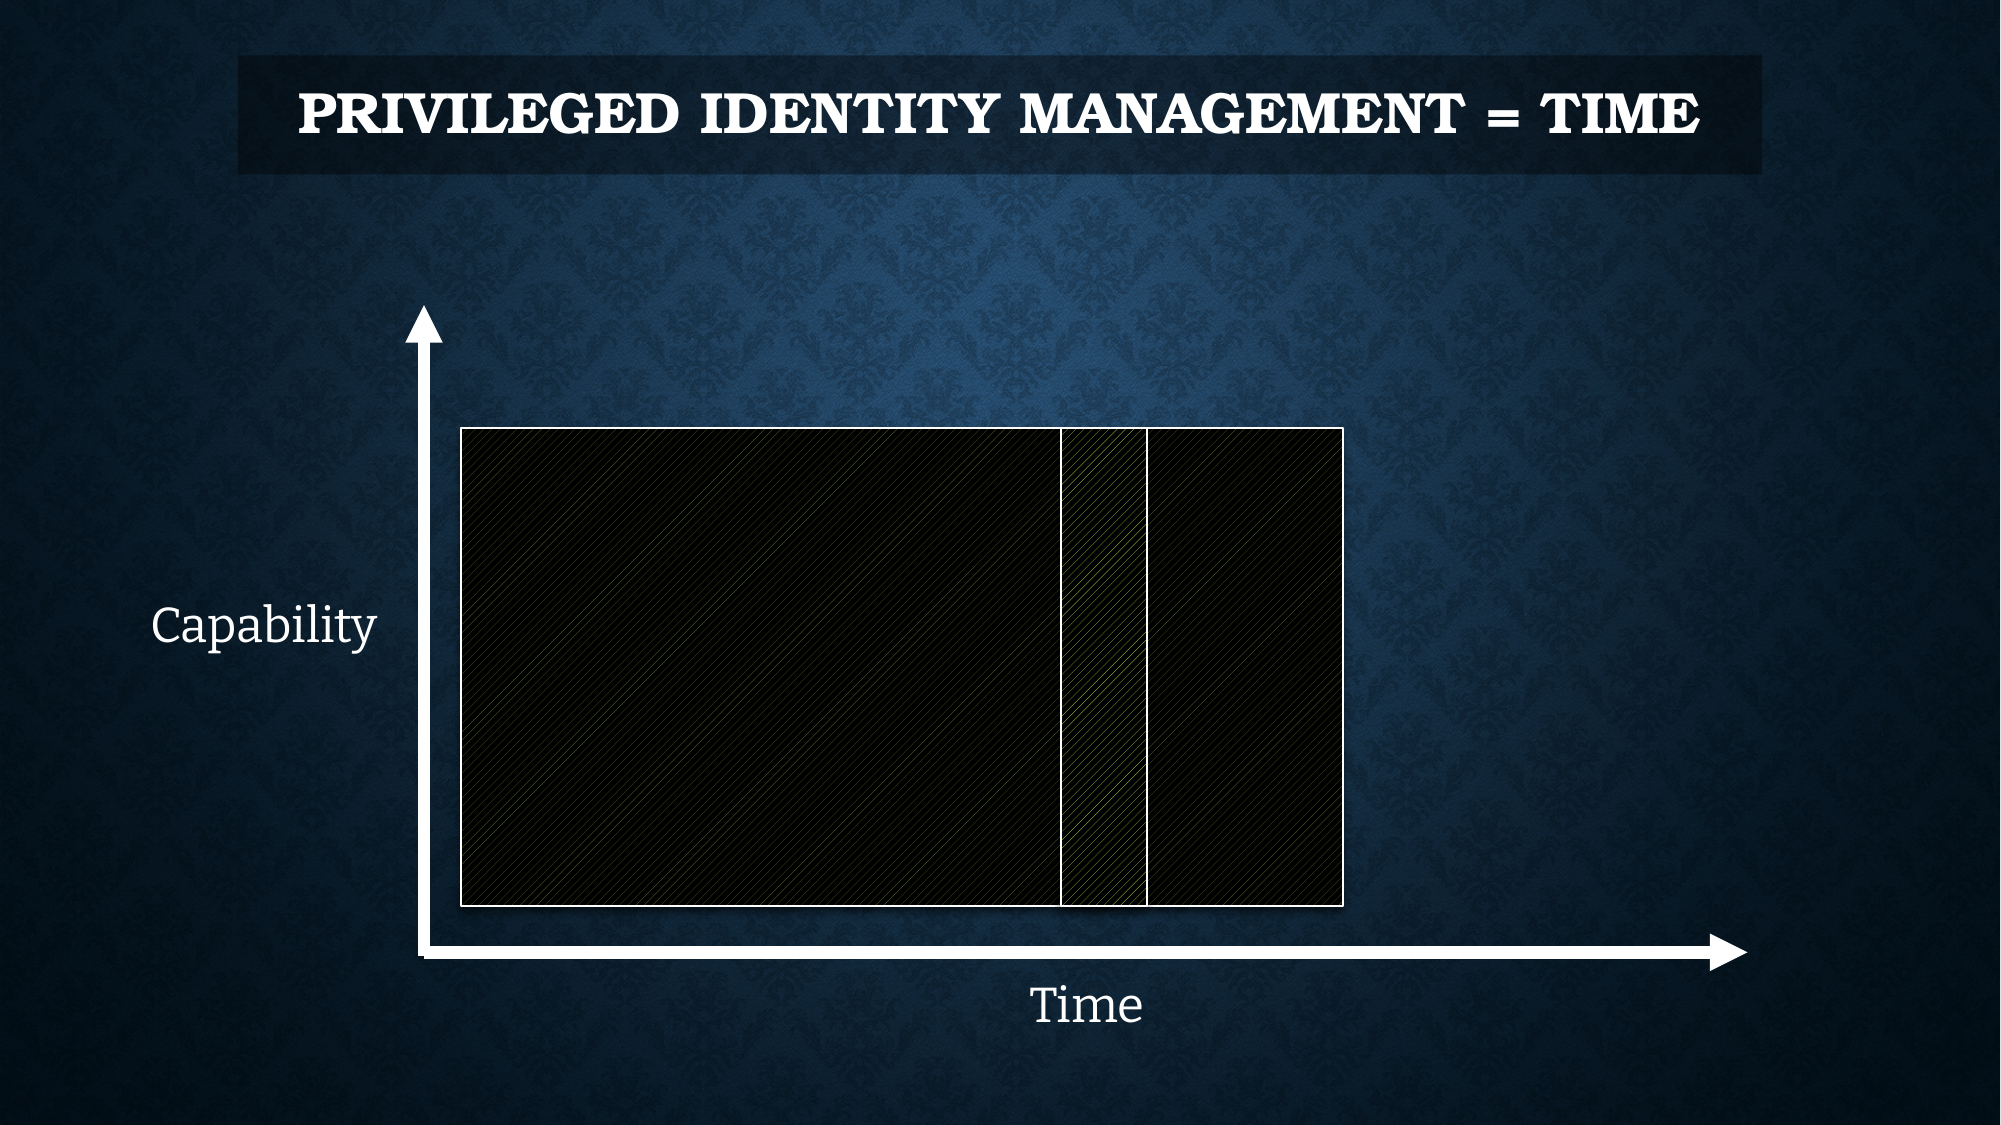

Privileged Identity Management = Time

Capability
Time